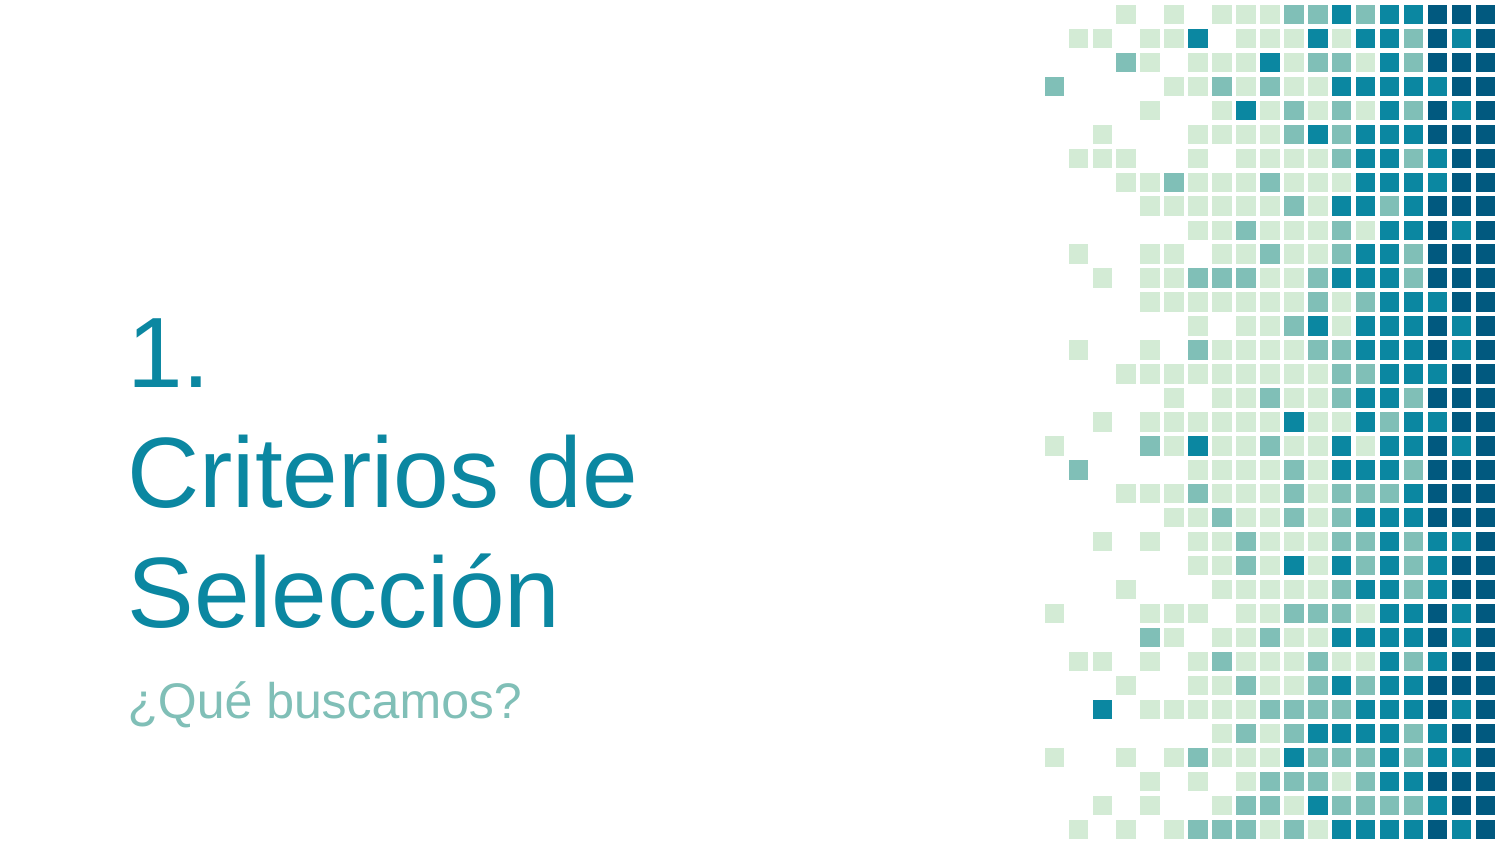

# 1.
Criterios de Selección
¿Qué buscamos?